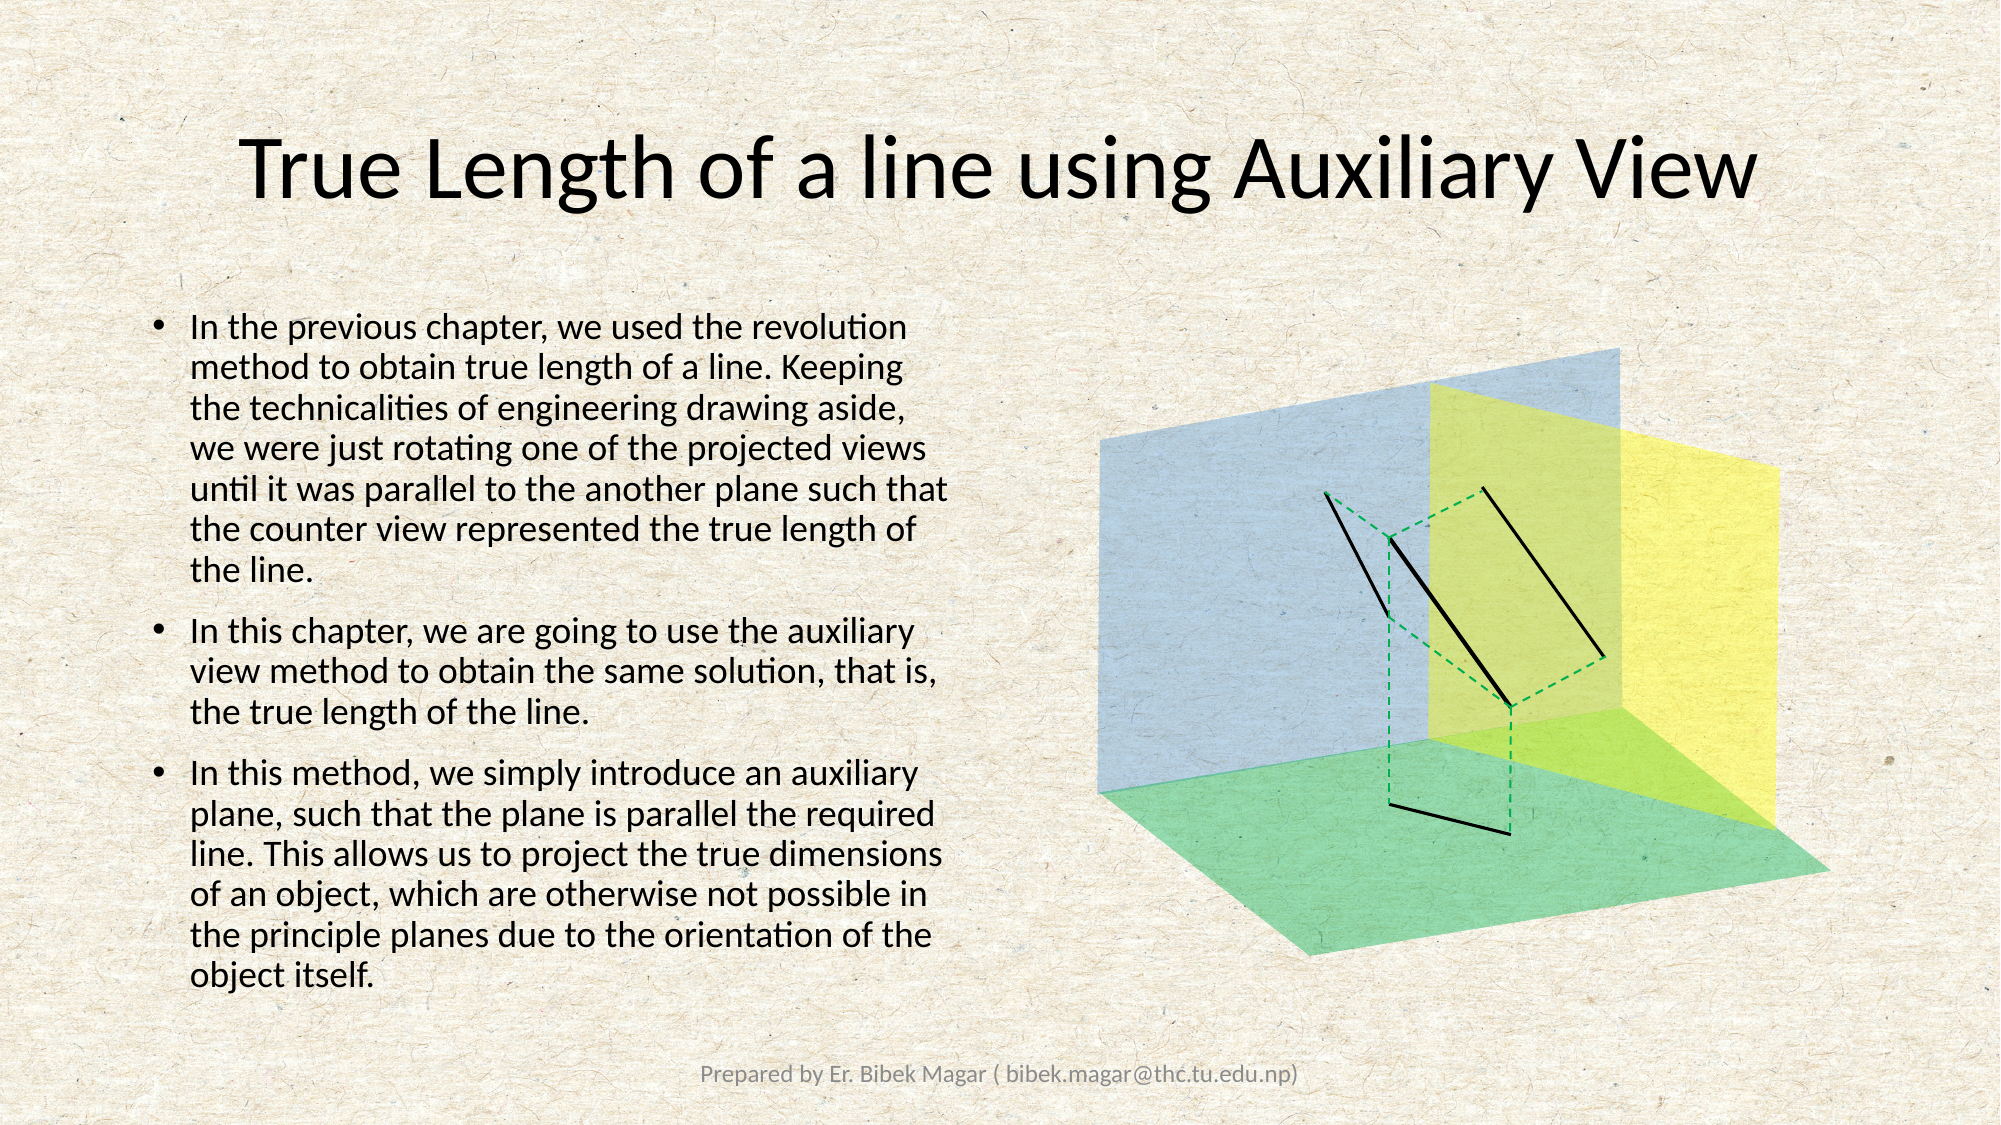

# True Length of a line using Auxiliary View
In the previous chapter, we used the revolution method to obtain true length of a line. Keeping the technicalities of engineering drawing aside, we were just rotating one of the projected views until it was parallel to the another plane such that the counter view represented the true length of the line.
In this chapter, we are going to use the auxiliary view method to obtain the same solution, that is, the true length of the line.
In this method, we simply introduce an auxiliary plane, such that the plane is parallel the required line. This allows us to project the true dimensions of an object, which are otherwise not possible in the principle planes due to the orientation of the object itself.

Prepared by Er. Bibek Magar ( bibek.magar@thc.tu.edu.np)